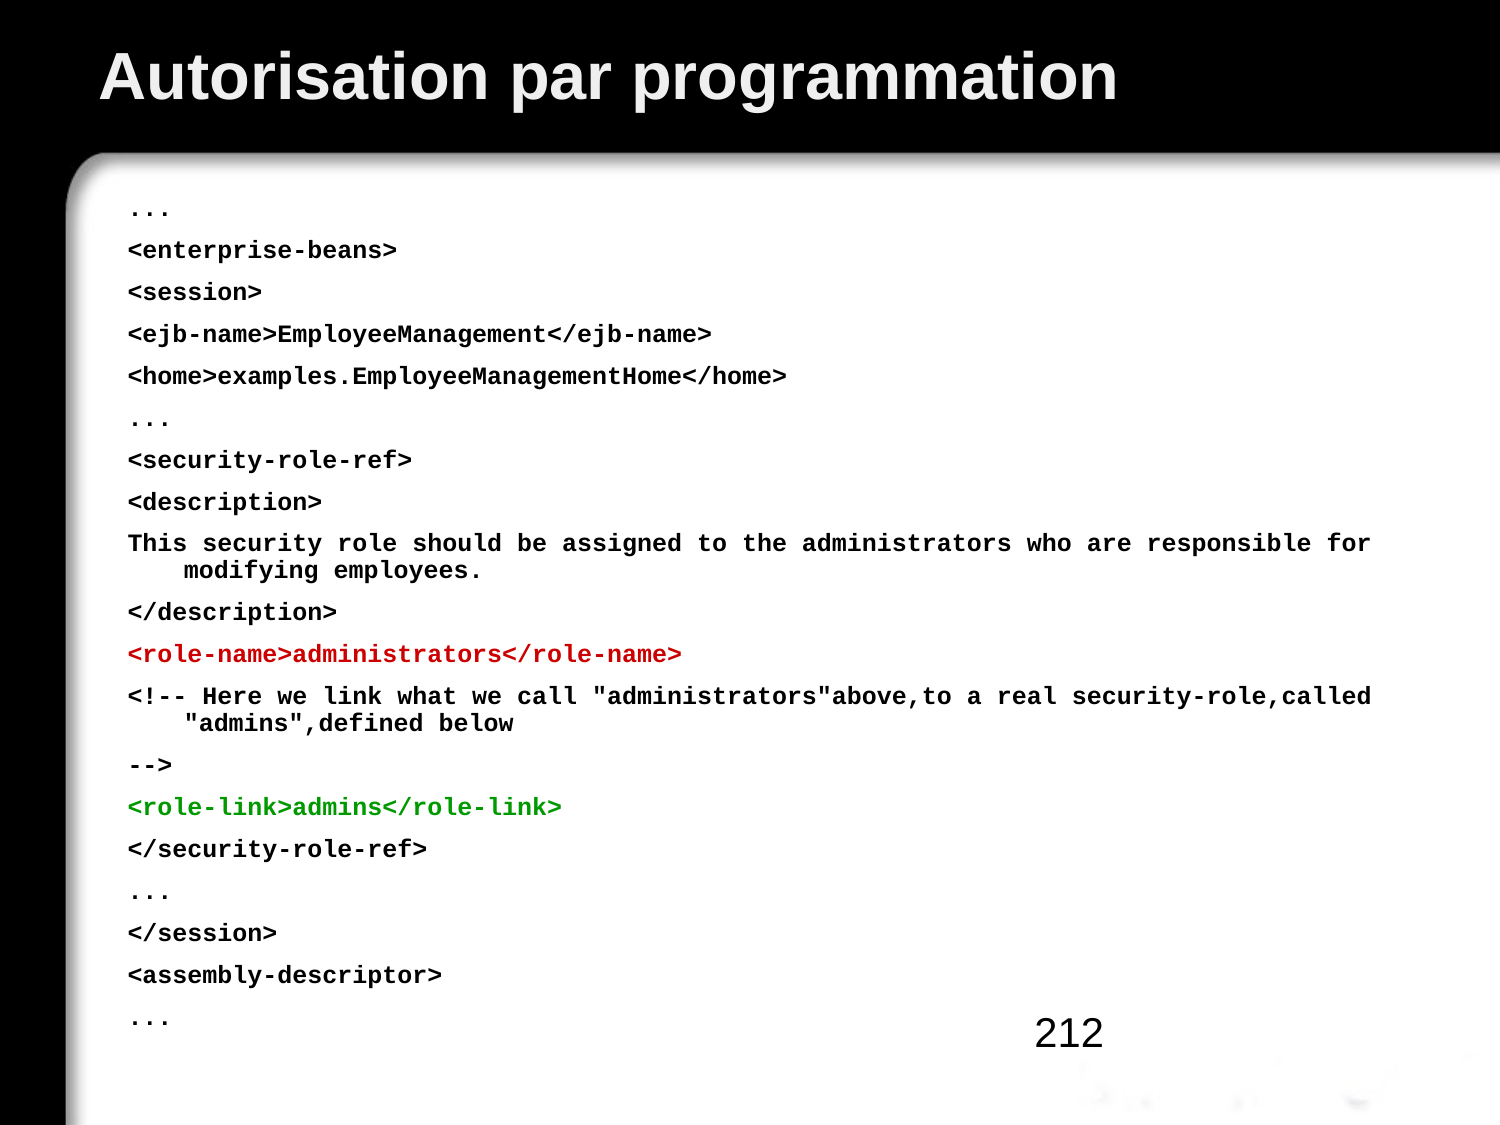

# Autorisation par programmation
...
<enterprise-beans>
<session>
<ejb-name>EmployeeManagement</ejb-name>
<home>examples.EmployeeManagementHome</home>
...
<security-role-ref>
<description>
This security role should be assigned to the administrators who are responsible for modifying employees.
</description>
<role-name>administrators</role-name>
<!-- Here we link what we call "administrators"above,to a real security-role,called "admins",defined below
-->
<role-link>admins</role-link>
</security-role-ref>
...
</session>
<assembly-descriptor>
...